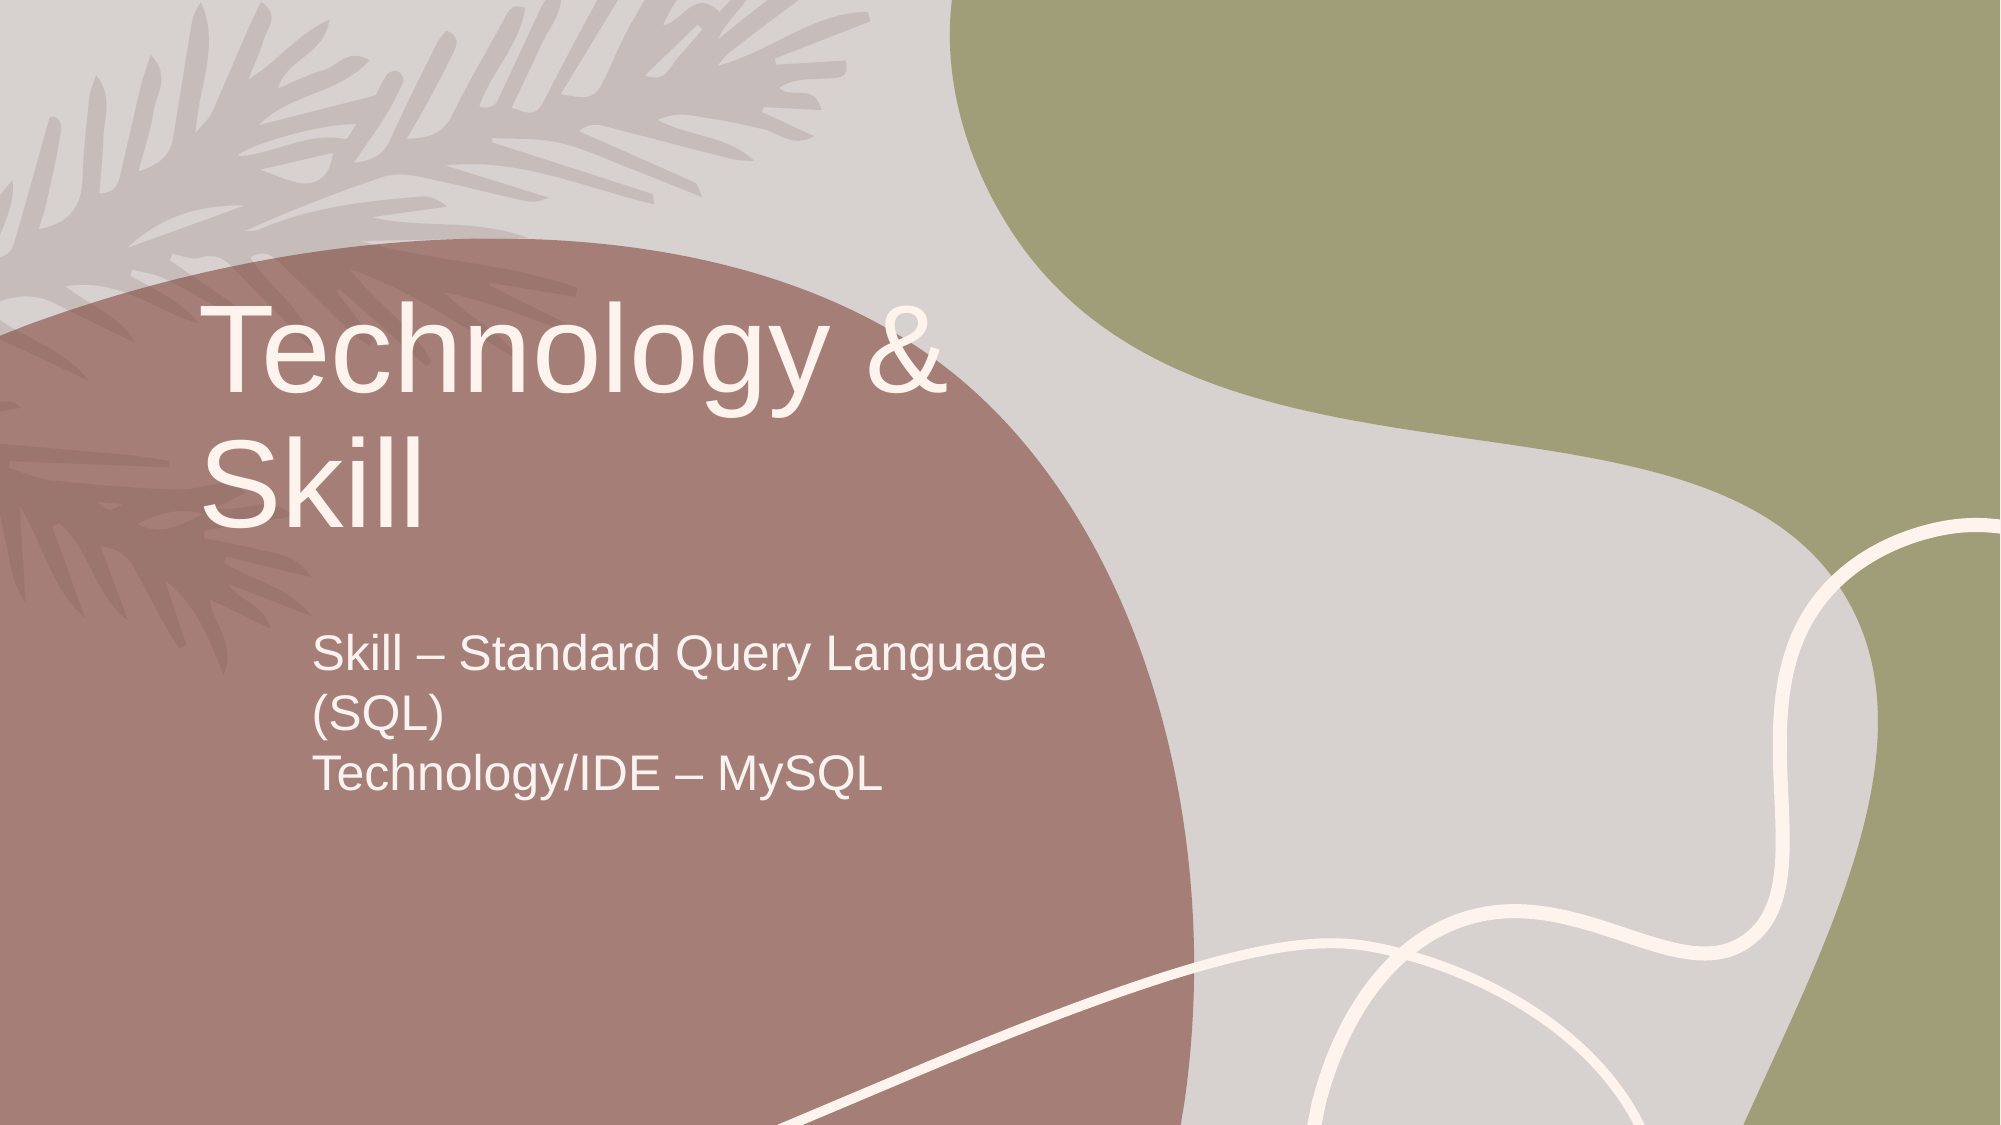

# Technology & Skill
Skill – Standard Query Language (SQL)
Technology/IDE – MySQL